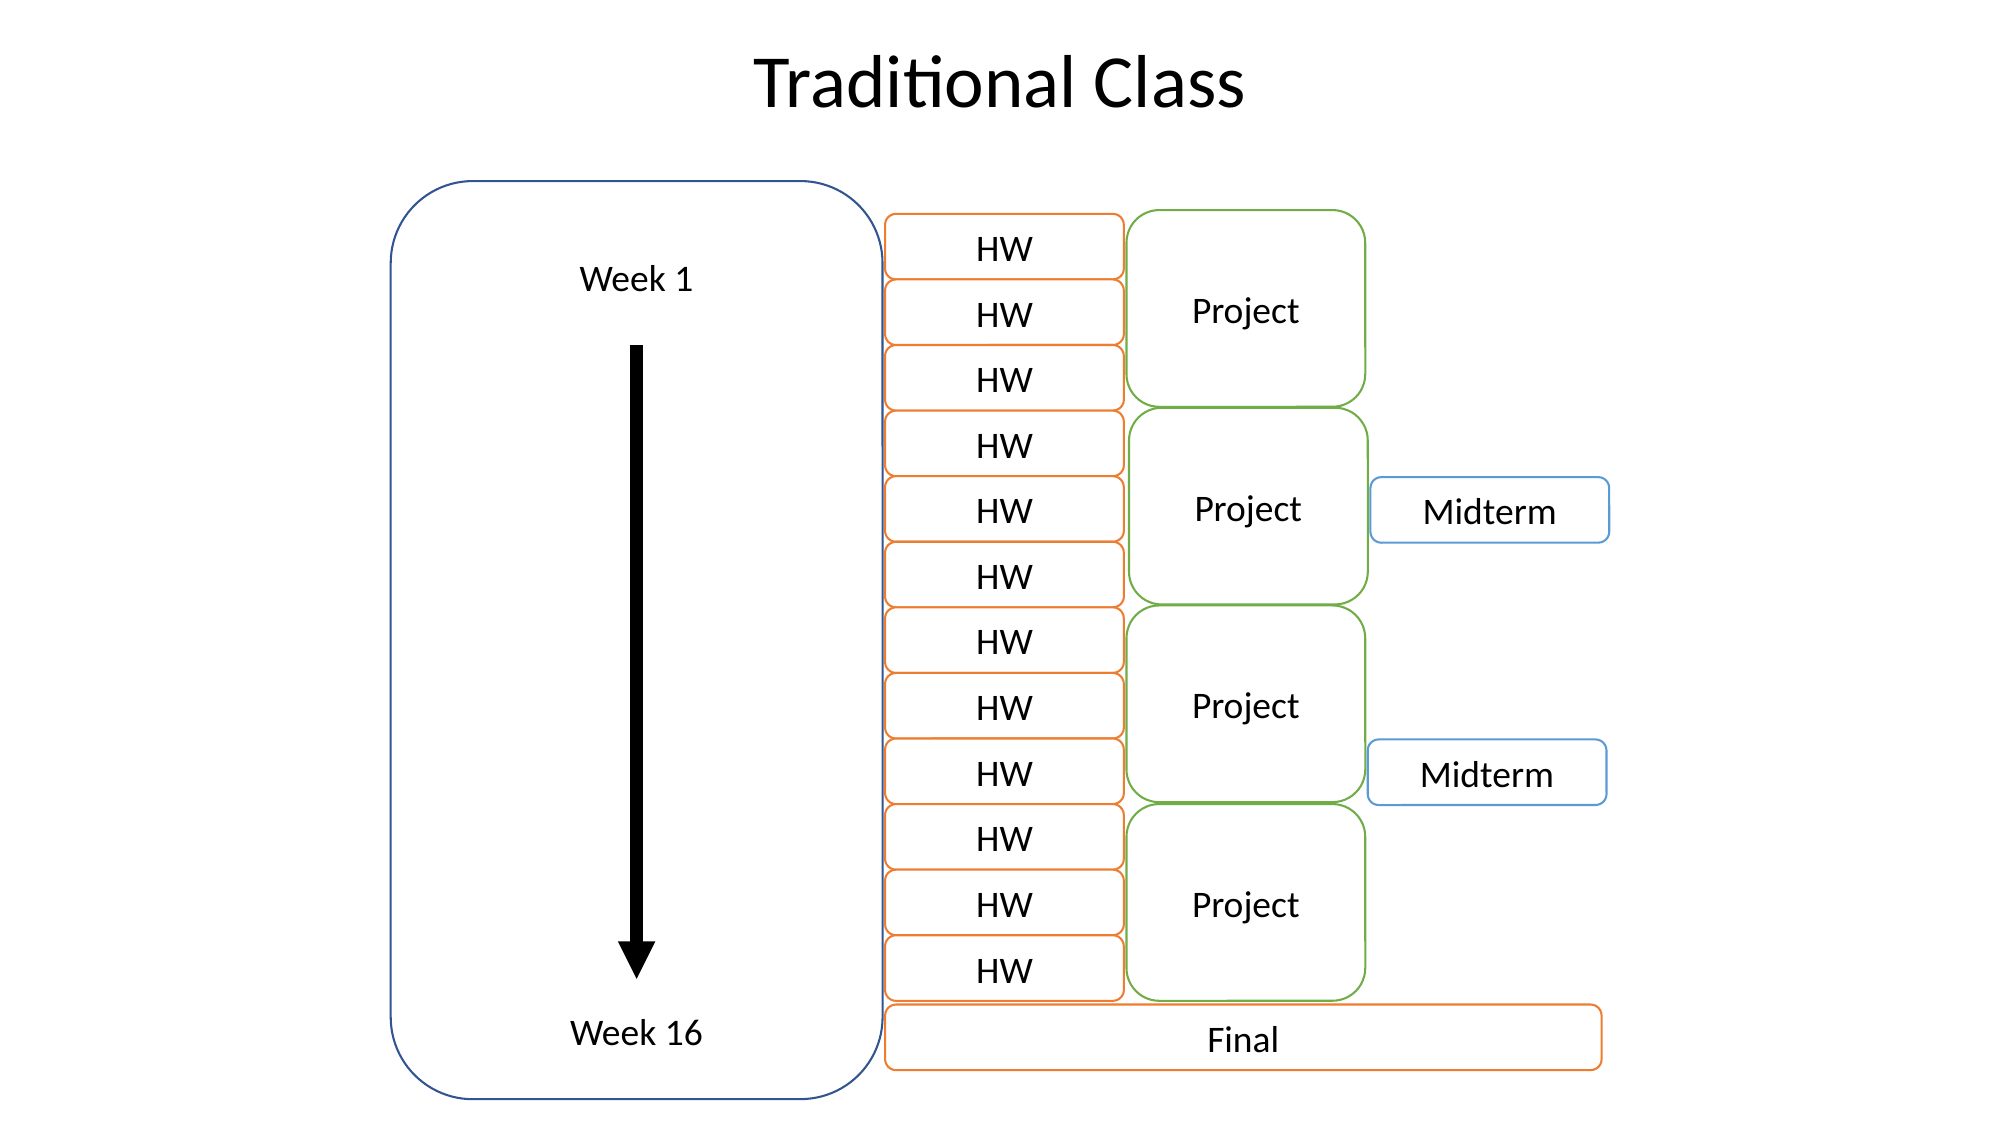

Traditional Class

Project
HW
Week 1
HW
HW
Project
HW
HW
Midterm
HW
Project
HW
HW
HW
Midterm
HW
Project
HW
HW
Week 16
Final